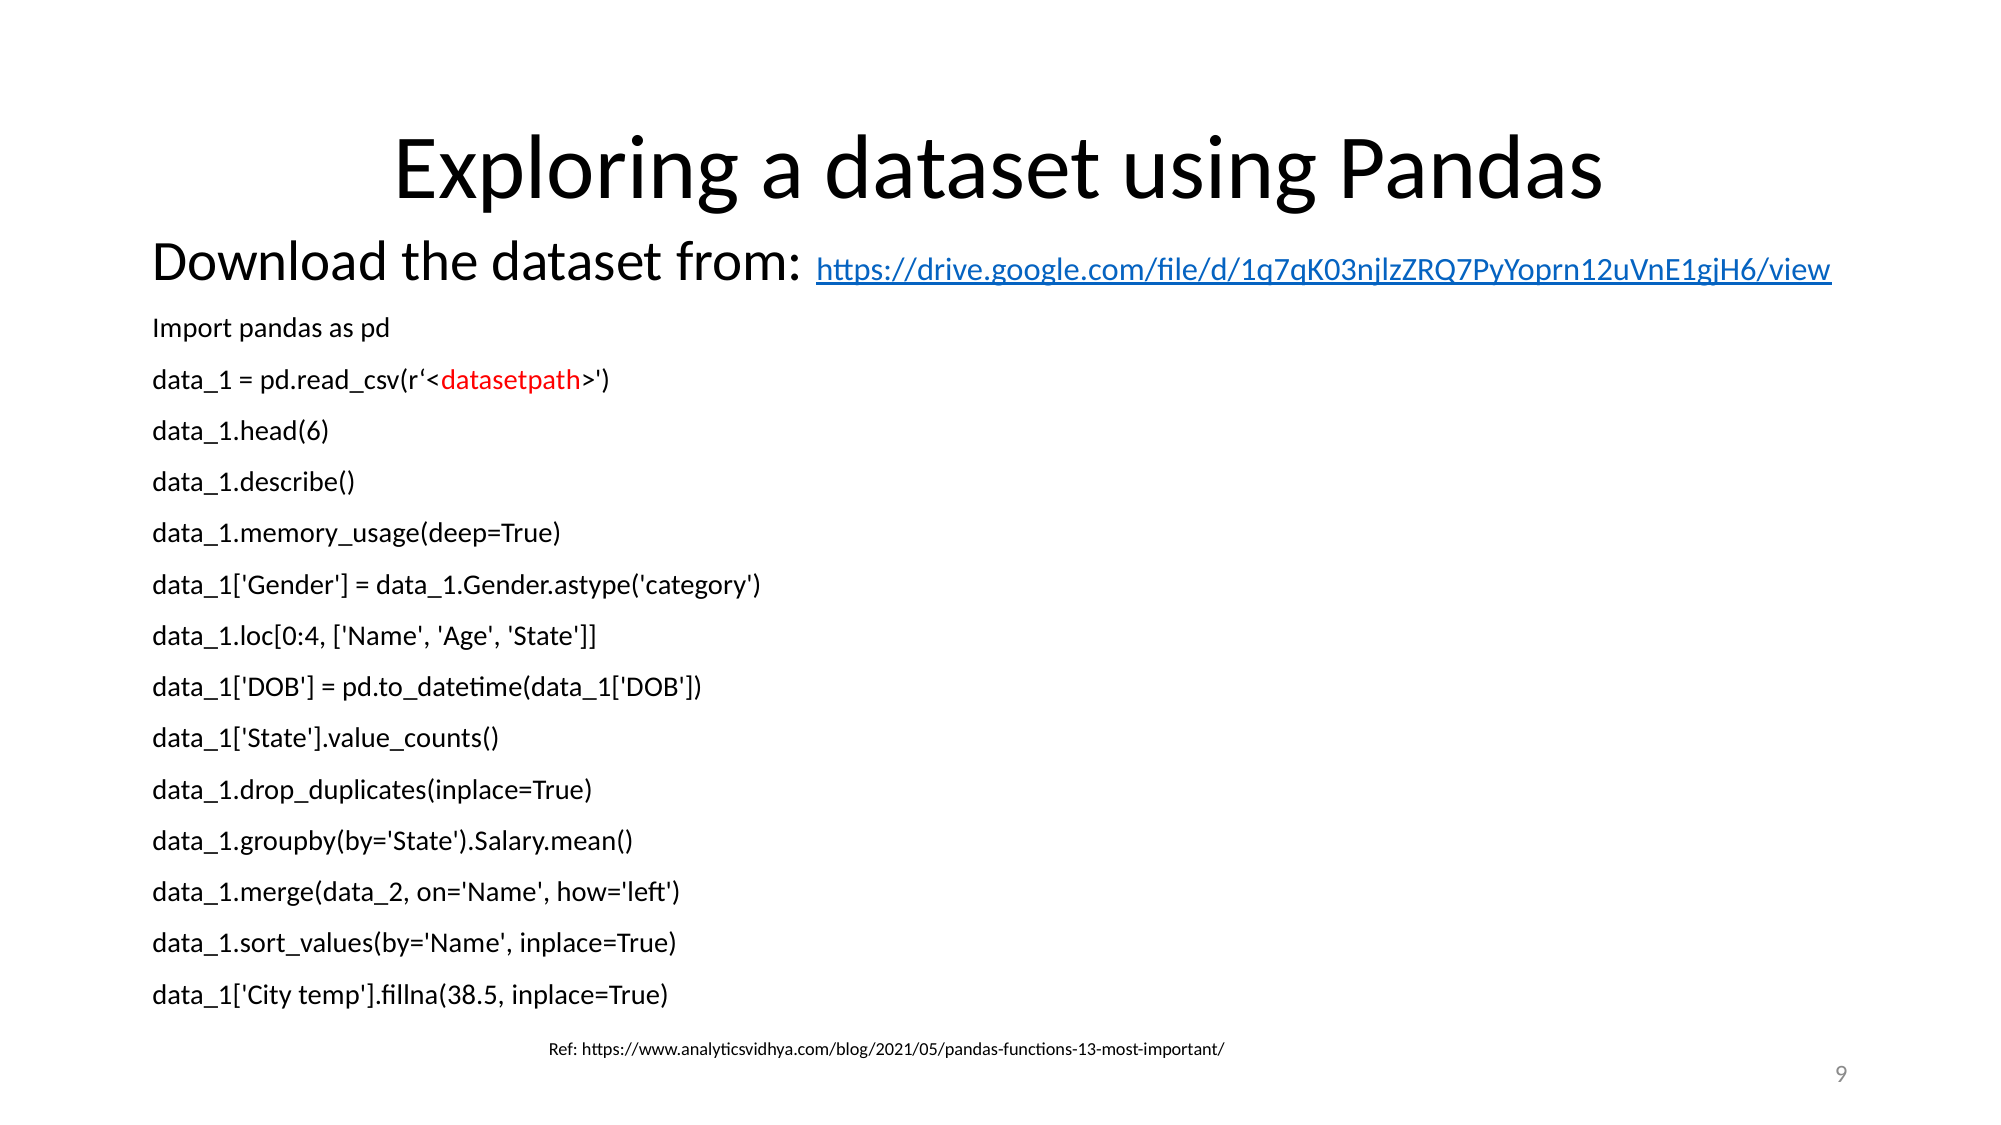

# Exploring a dataset using Pandas
Download the dataset from: https://drive.google.com/file/d/1q7qK03njlzZRQ7PyYoprn12uVnE1gjH6/view
Import pandas as pd
data_1 = pd.read_csv(r‘<datasetpath>')
data_1.head(6)
data_1.describe()
data_1.memory_usage(deep=True)
data_1['Gender'] = data_1.Gender.astype('category')
data_1.loc[0:4, ['Name', 'Age', 'State']]
data_1['DOB'] = pd.to_datetime(data_1['DOB'])
data_1['State'].value_counts()
data_1.drop_duplicates(inplace=True)
data_1.groupby(by='State').Salary.mean()
data_1.merge(data_2, on='Name', how='left')
data_1.sort_values(by='Name', inplace=True)
data_1['City temp'].fillna(38.5, inplace=True)
                                                             Ref: https://www.analyticsvidhya.com/blog/2021/05/pandas-functions-13-most-important/

9